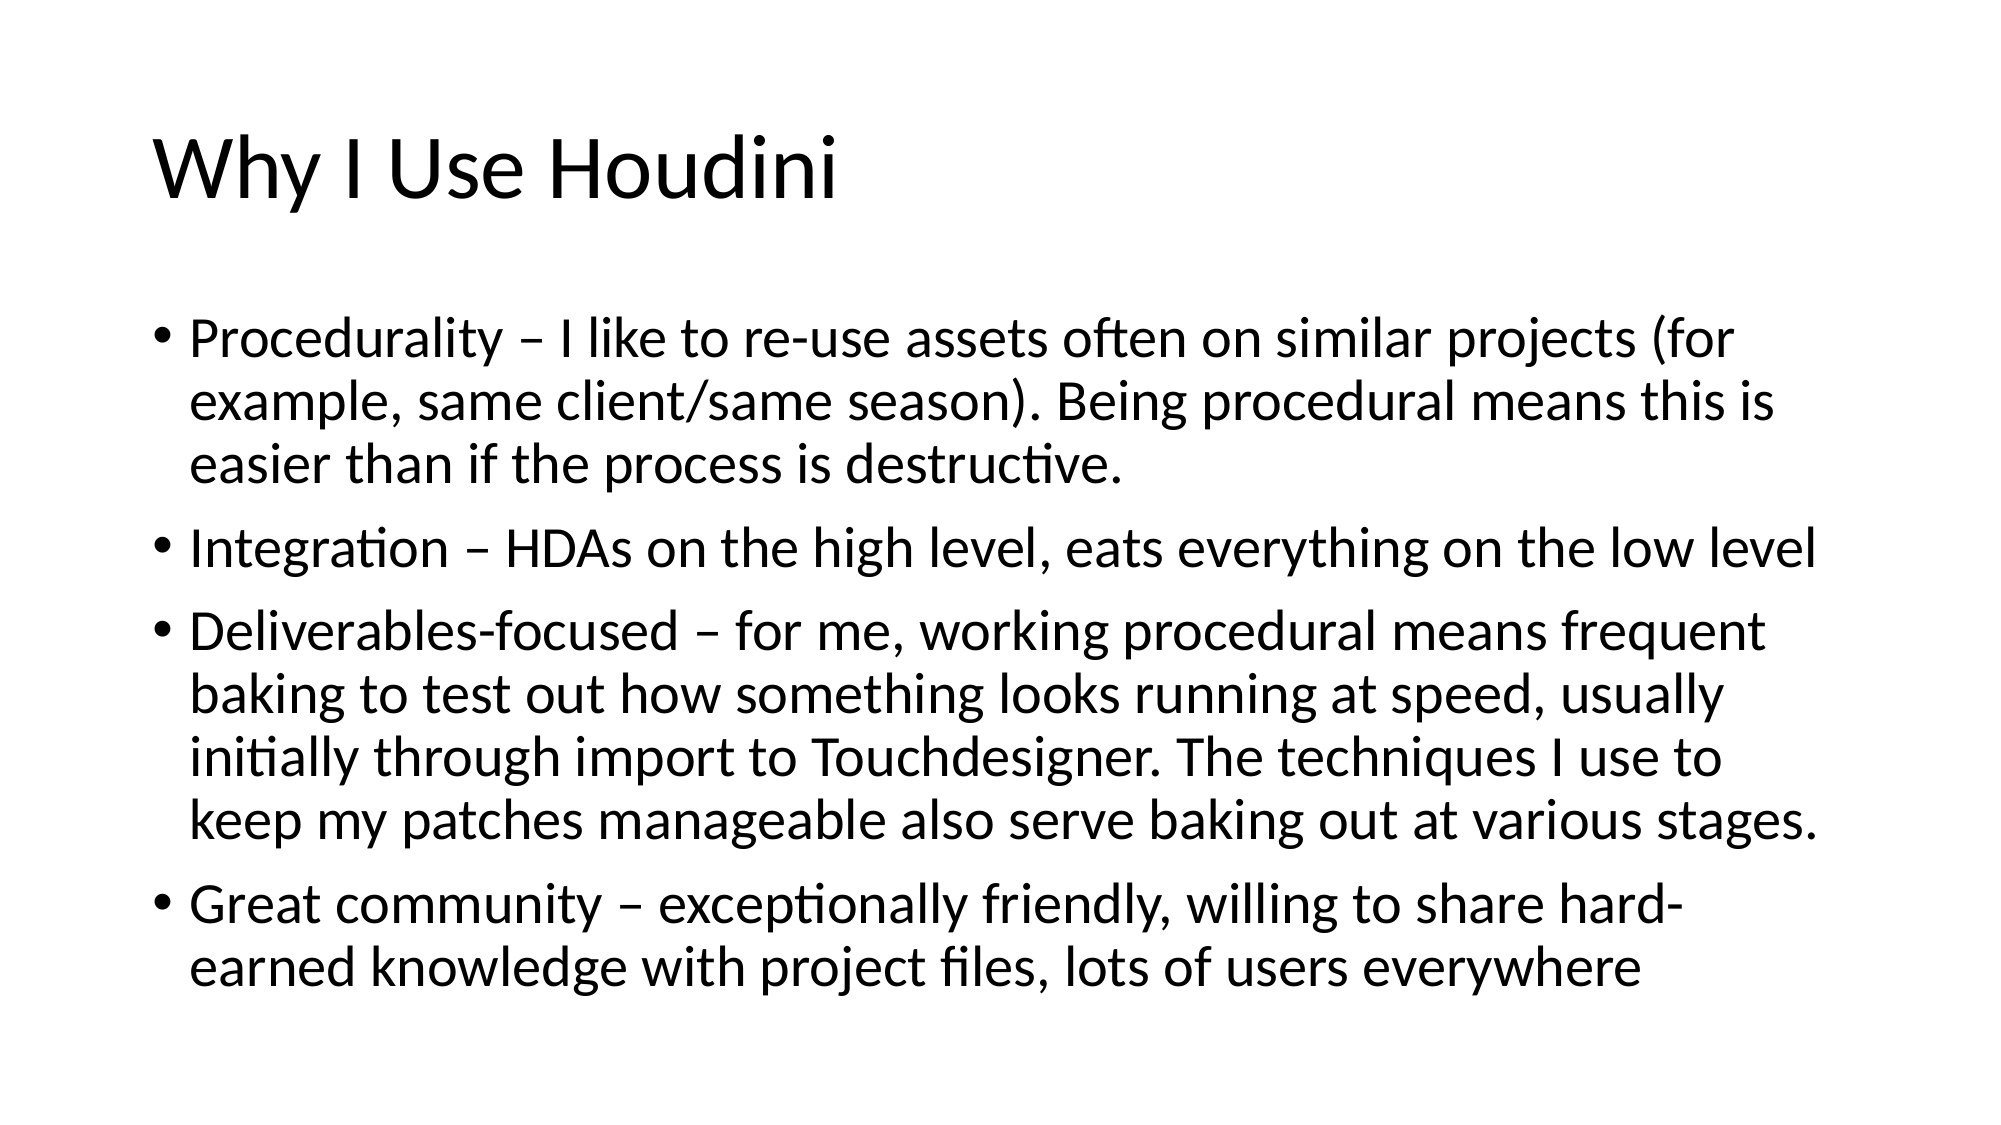

# Why I Use Houdini
Procedurality – I like to re-use assets often on similar projects (for example, same client/same season). Being procedural means this is easier than if the process is destructive.
Integration – HDAs on the high level, eats everything on the low level
Deliverables-focused – for me, working procedural means frequent baking to test out how something looks running at speed, usually initially through import to Touchdesigner. The techniques I use to keep my patches manageable also serve baking out at various stages.
Great community – exceptionally friendly, willing to share hard-earned knowledge with project files, lots of users everywhere